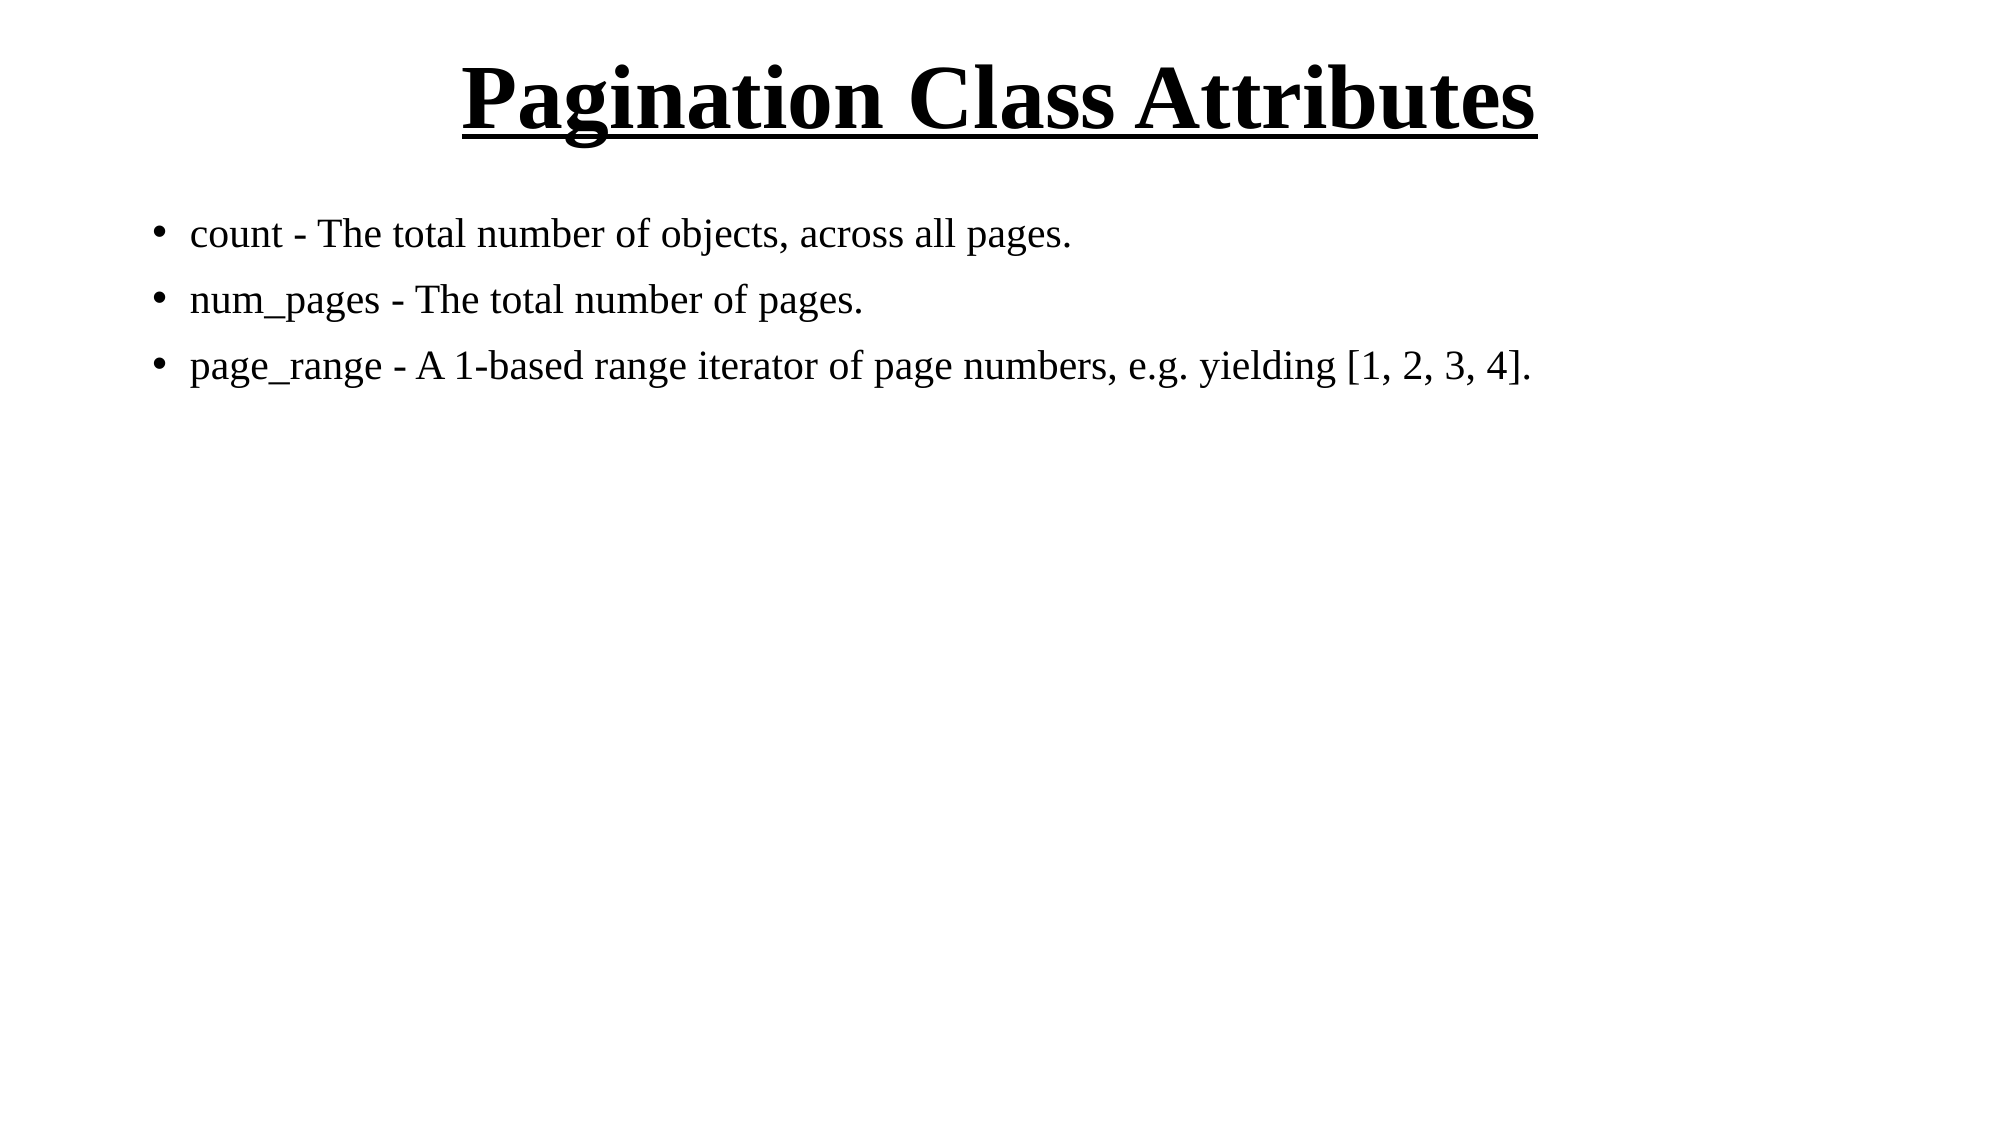

# Pagination Class Attributes
count - The total number of objects, across all pages.
num_pages - The total number of pages.
page_range - A 1-based range iterator of page numbers, e.g. yielding [1, 2, 3, 4].